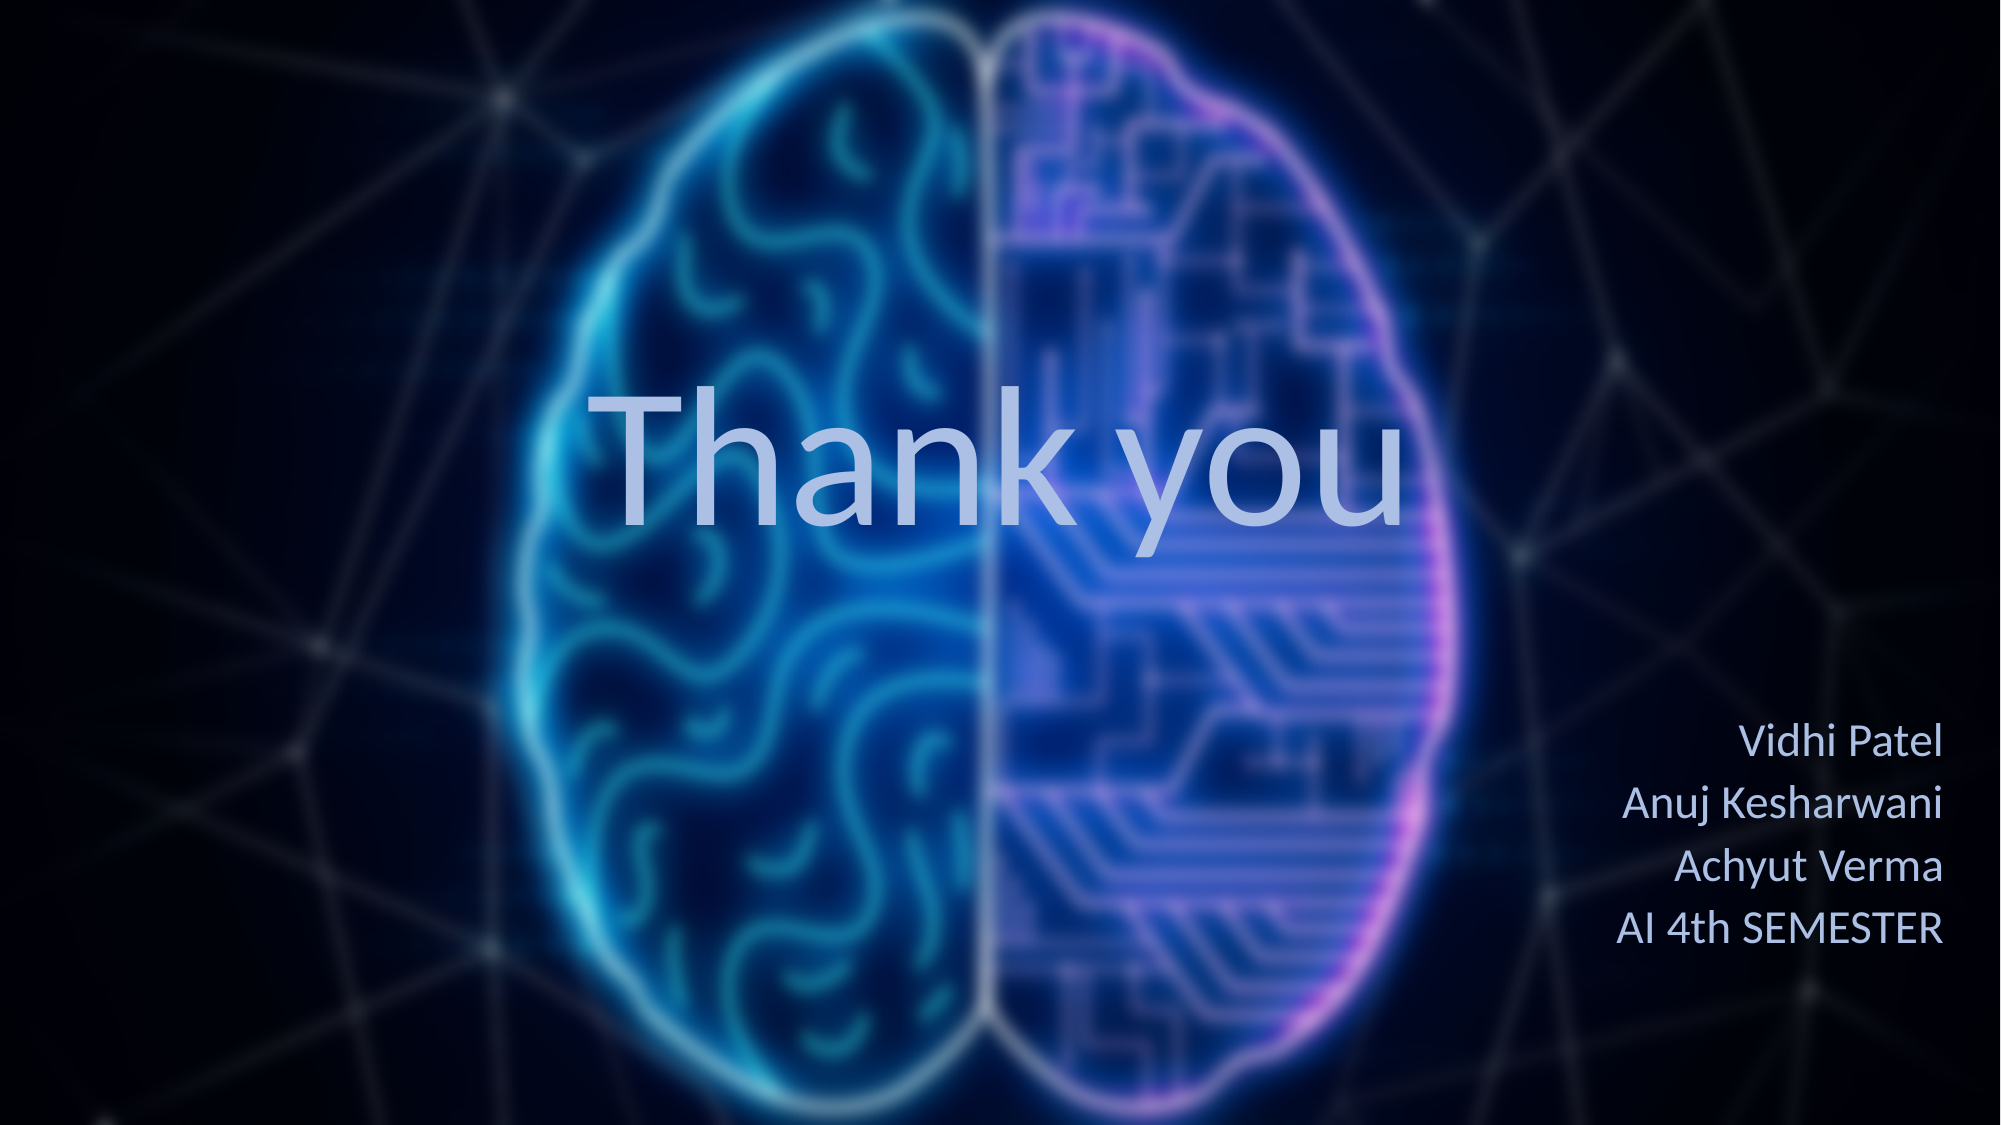

# Thank you
Vidhi Patel
Anuj Kesharwani
Achyut Verma
AI 4th SEMESTER